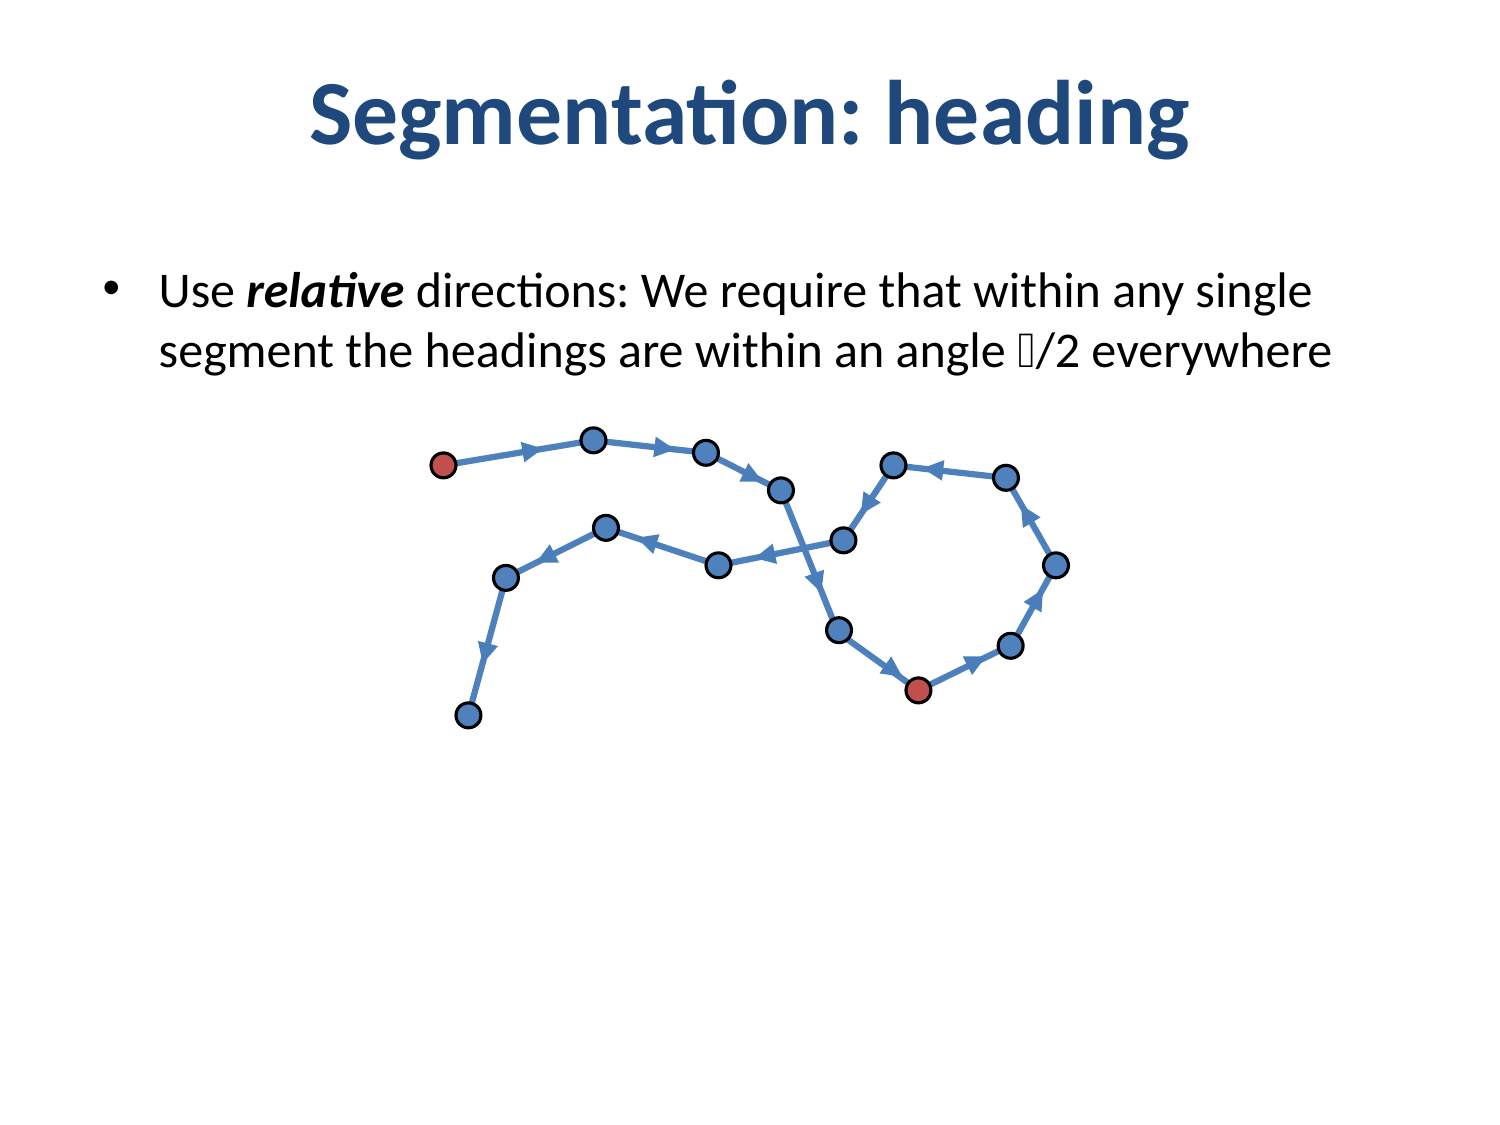

Segmentation: heading
Use relative directions: We require that within any single segment the headings are within an angle π/2 everywhere